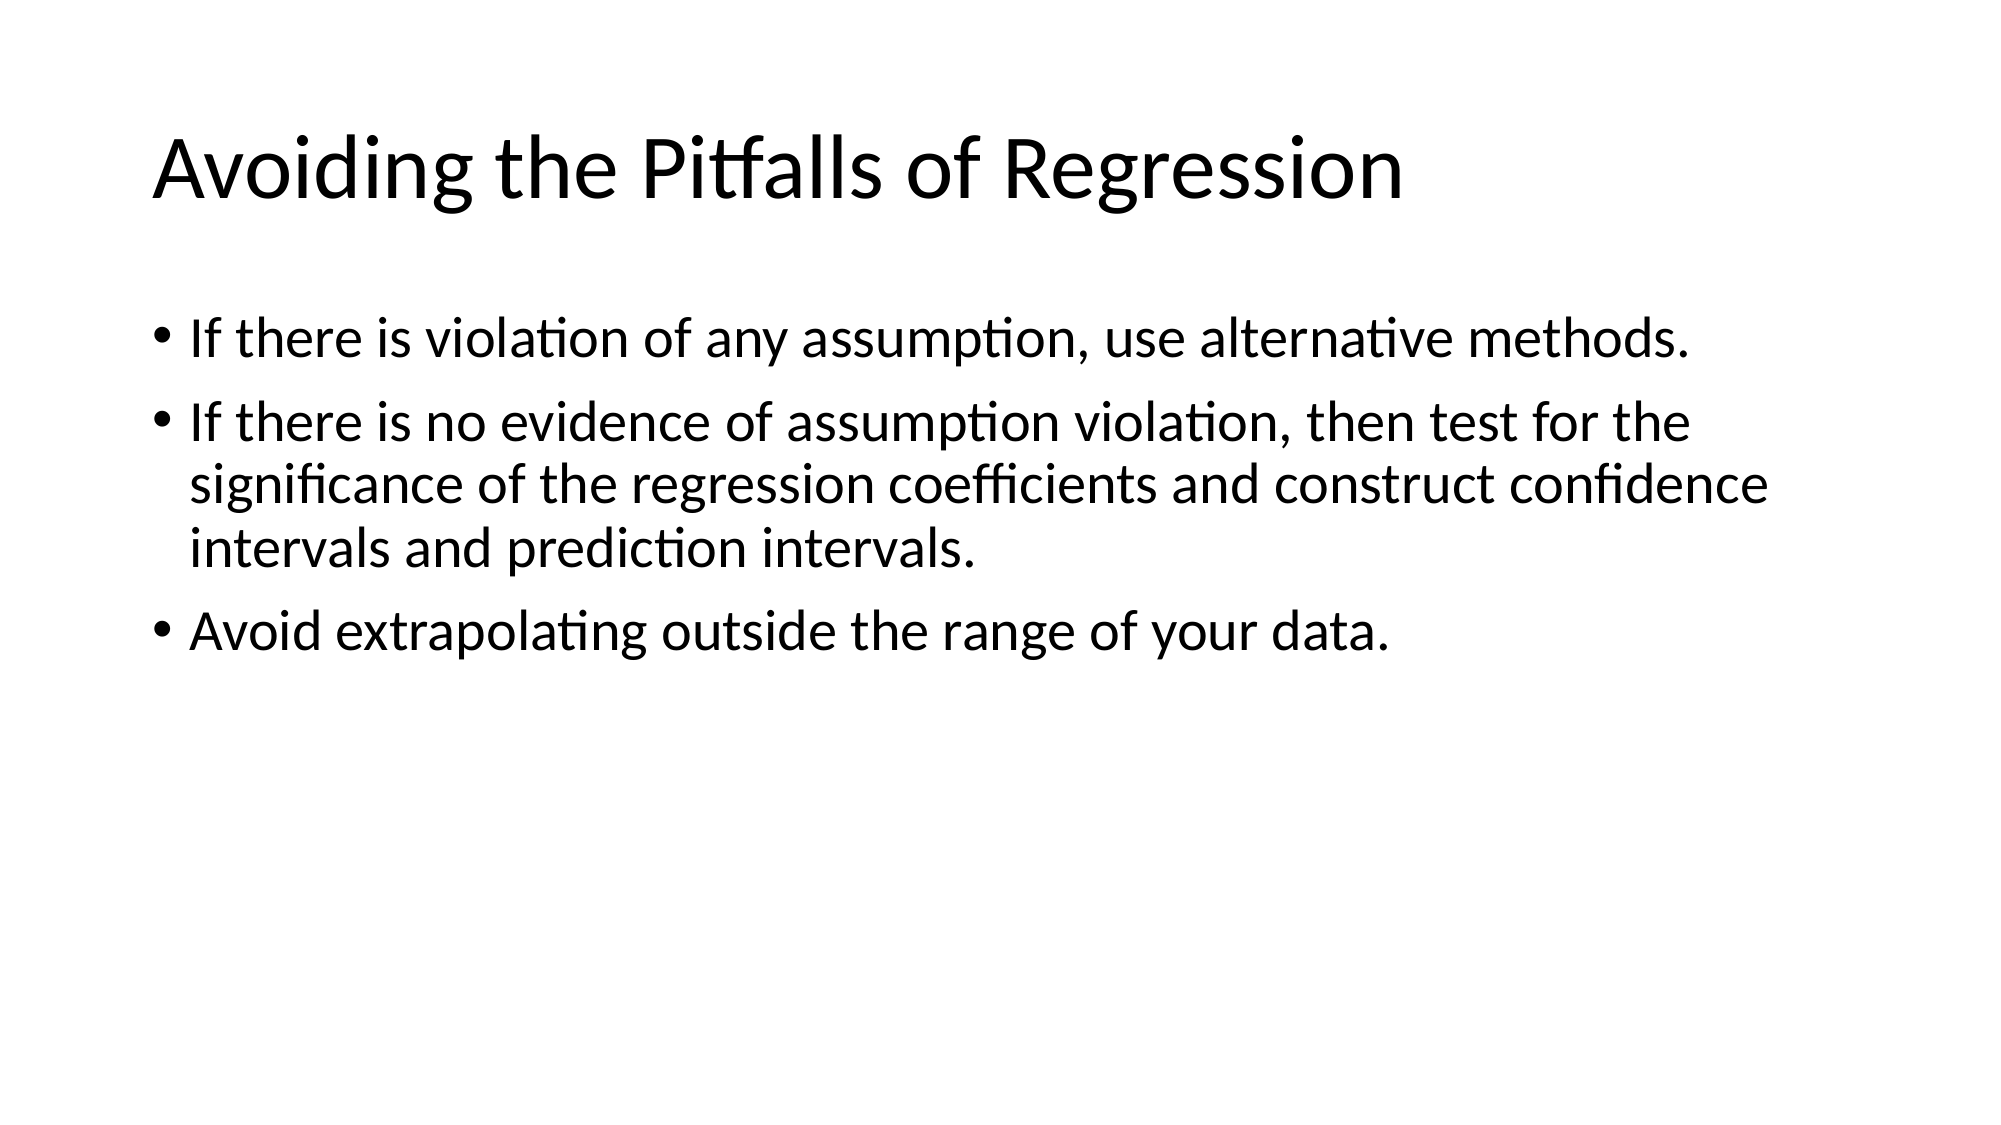

# Avoiding the Pitfalls of Regression
If there is violation of any assumption, use alternative methods.
If there is no evidence of assumption violation, then test for the significance of the regression coefficients and construct confidence intervals and prediction intervals.
Avoid extrapolating outside the range of your data.